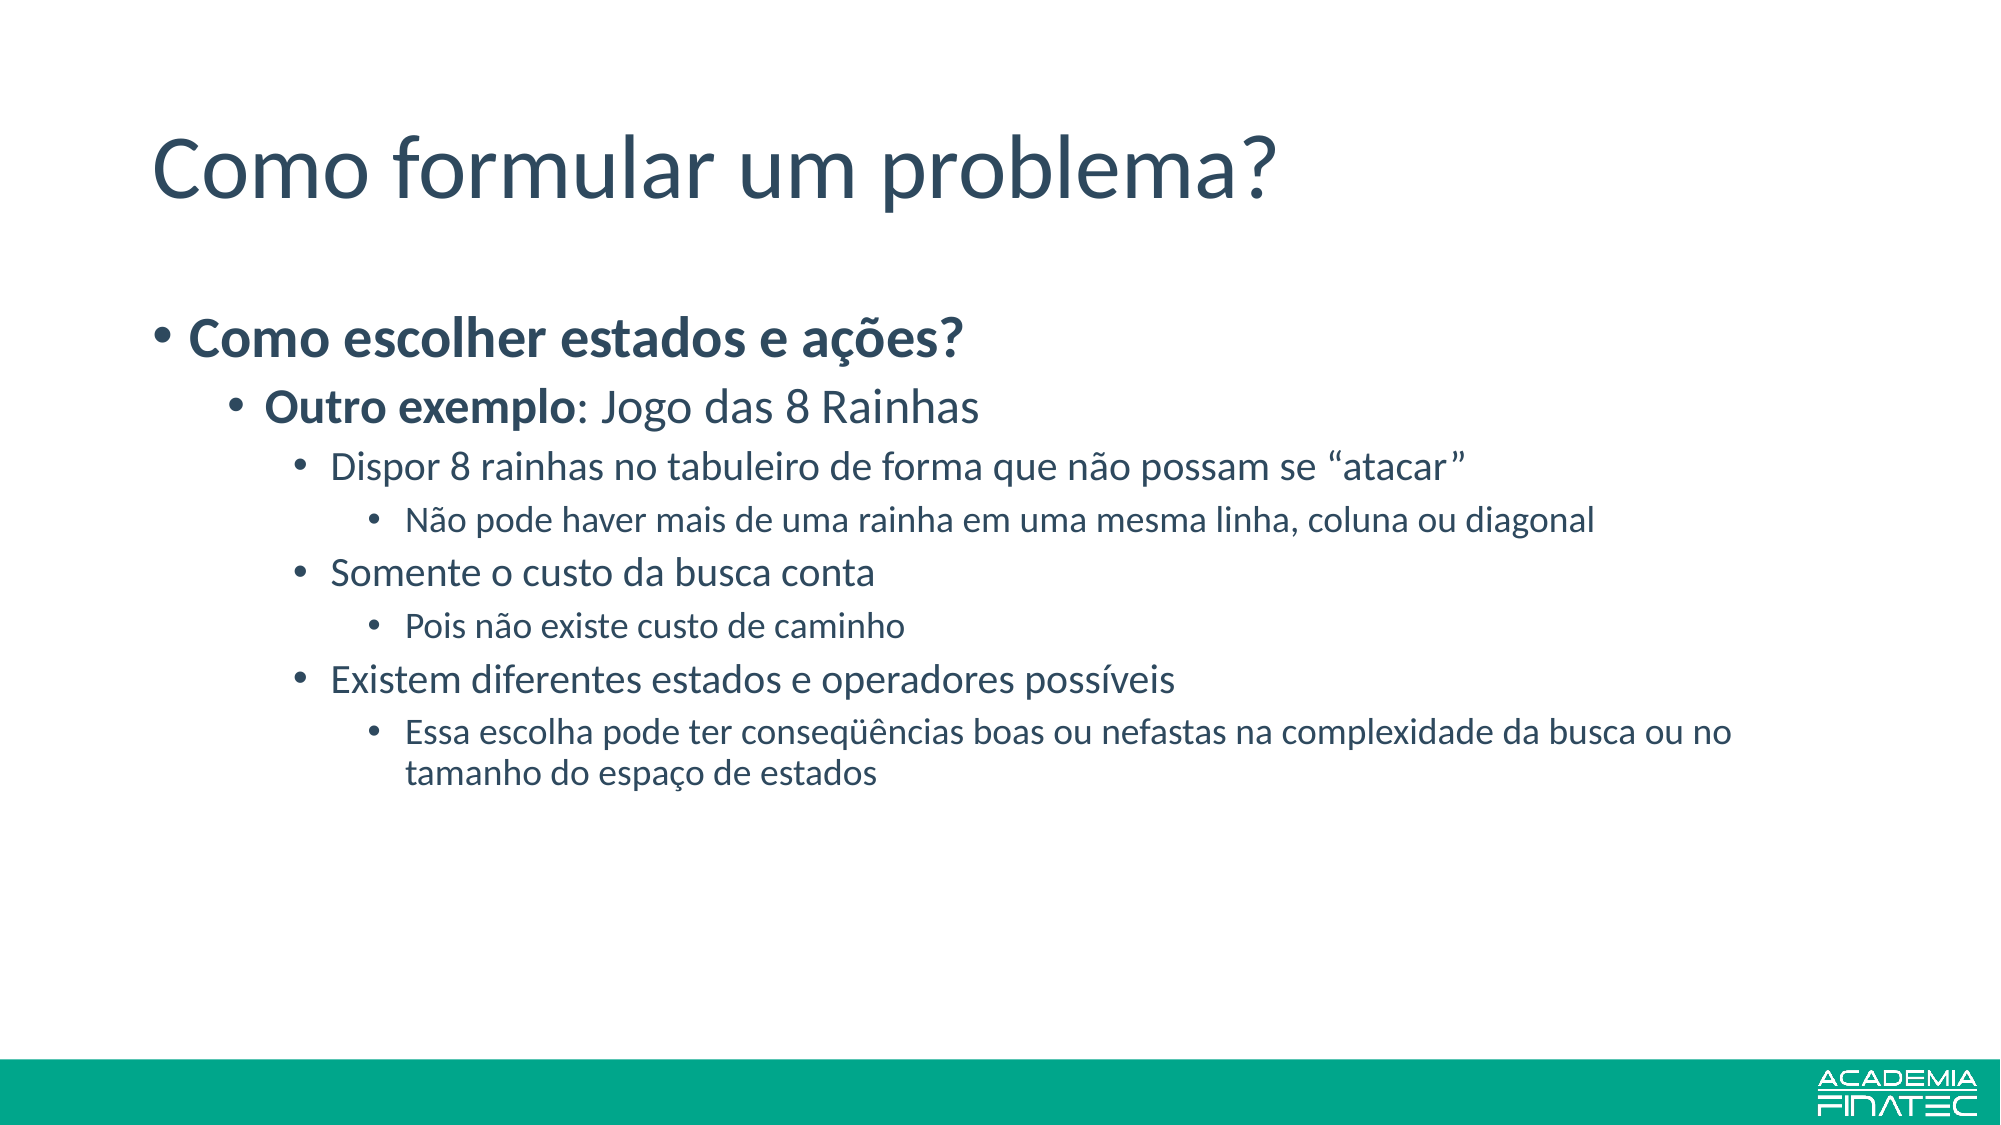

# Como formular um problema?
Como escolher estados e ações?
Outro exemplo: Jogo das 8 Rainhas
Dispor 8 rainhas no tabuleiro de forma que não possam se “atacar”
Não pode haver mais de uma rainha em uma mesma linha, coluna ou diagonal
Somente o custo da busca conta
Pois não existe custo de caminho
Existem diferentes estados e operadores possíveis
Essa escolha pode ter conseqüências boas ou nefastas na complexidade da busca ou no tamanho do espaço de estados